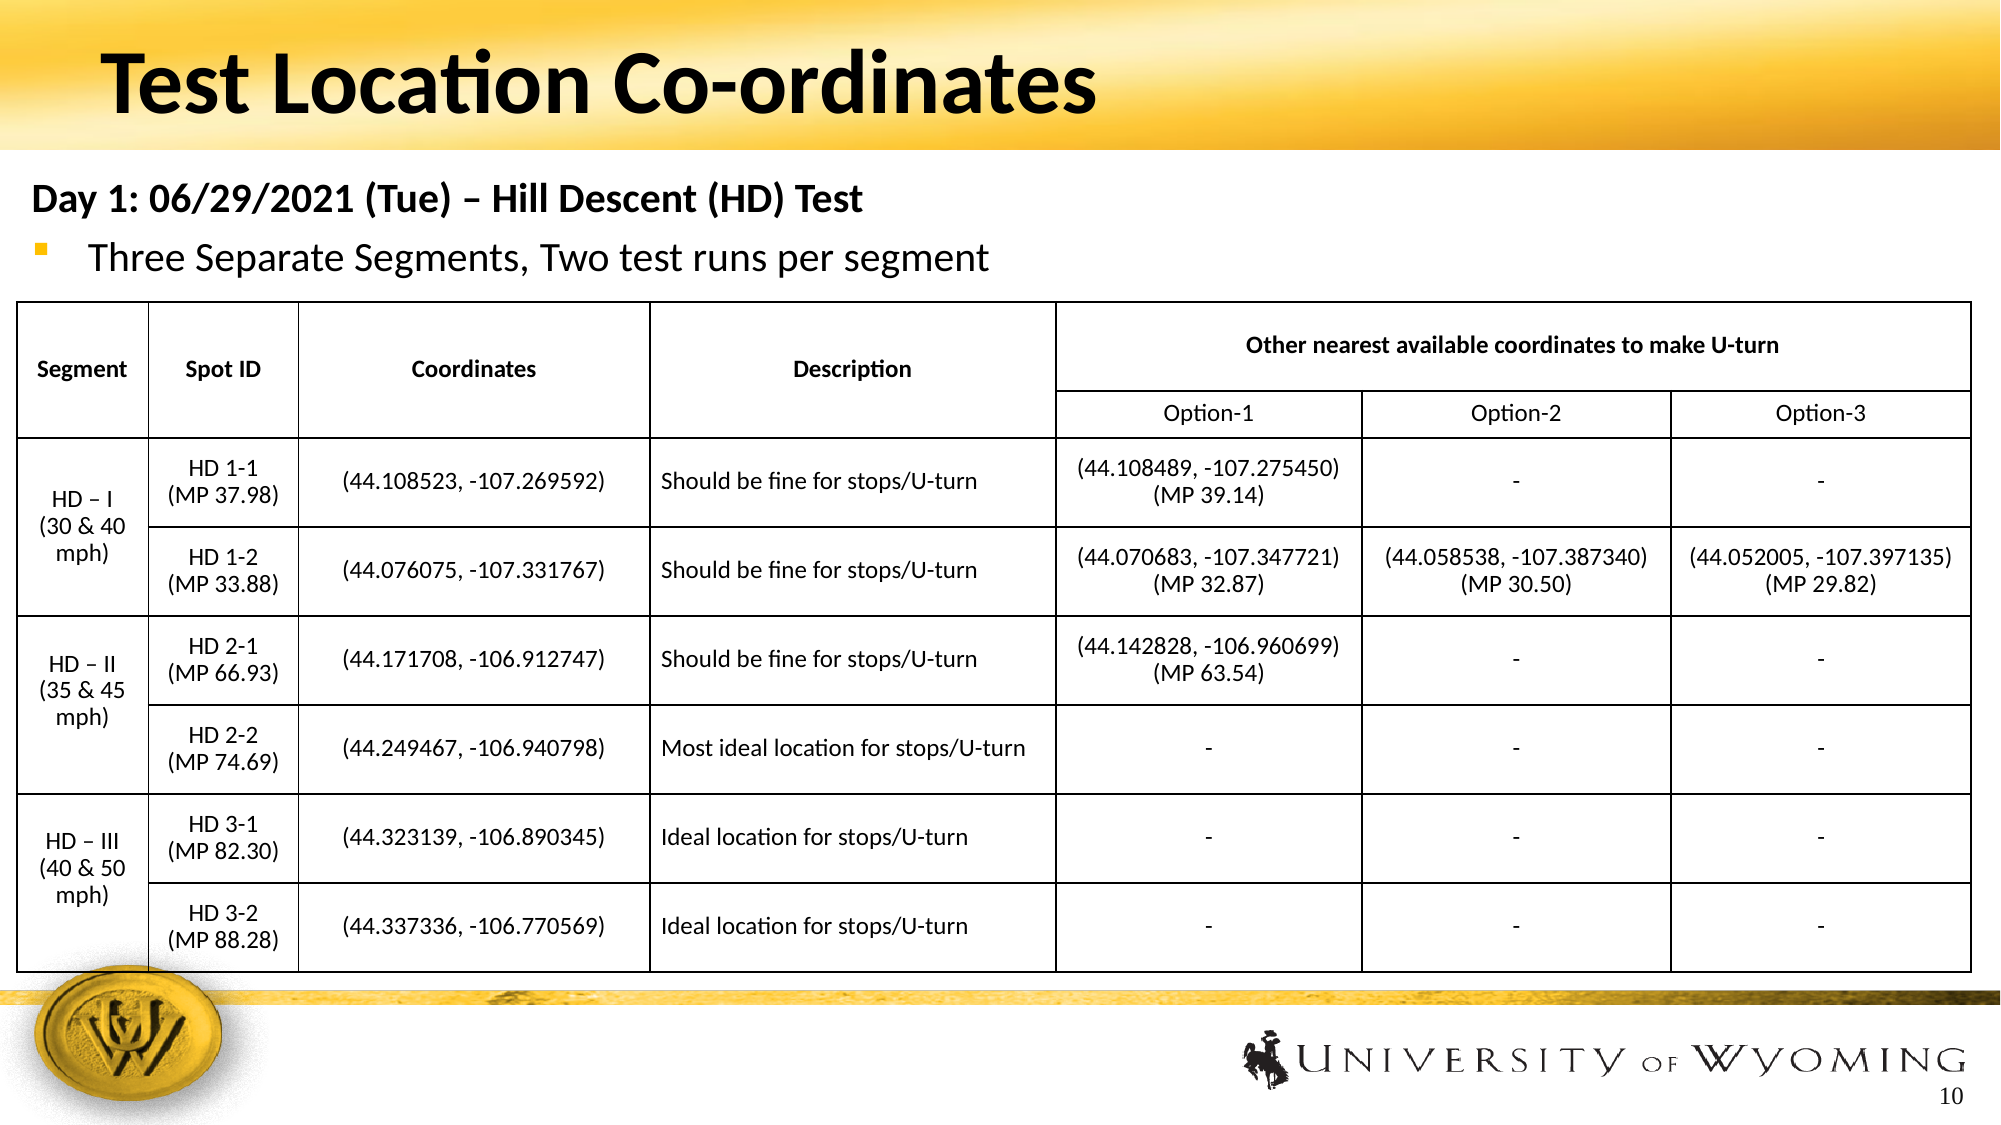

# Test Location Co-ordinates
Day 1: 06/29/2021 (Tue) – Hill Descent (HD) Test
Three Separate Segments, Two test runs per segment

| Segment | Spot ID | Coordinates | Description | Other nearest available coordinates to make U-turn |  |  |
| --- | --- | --- | --- | --- | --- | --- |
|  |  |  |  | Option-1 | Option-2 | Option-3 |
| HD – I (30 & 40 mph) | HD 1-1 (MP 37.98) | (44.108523, -107.269592) | Should be fine for stops/U-turn | (44.108489, -107.275450) (MP 39.14) | - | - |
|  | HD 1-2 (MP 33.88) | (44.076075, -107.331767) | Should be fine for stops/U-turn | (44.070683, -107.347721) (MP 32.87) | (44.058538, -107.387340) (MP 30.50) | (44.052005, -107.397135) (MP 29.82) |
| HD – II (35 & 45 mph) | HD 2-1 (MP 66.93) | (44.171708, -106.912747) | Should be fine for stops/U-turn | (44.142828, -106.960699) (MP 63.54) | - | - |
|  | HD 2-2 (MP 74.69) | (44.249467, -106.940798) | Most ideal location for stops/U-turn | - | - | - |
| HD – III (40 & 50 mph) | HD 3-1 (MP 82.30) | (44.323139, -106.890345) | Ideal location for stops/U-turn | - | - | - |
|  | HD 3-2 (MP 88.28) | (44.337336, -106.770569) | Ideal location for stops/U-turn | - | - | - |